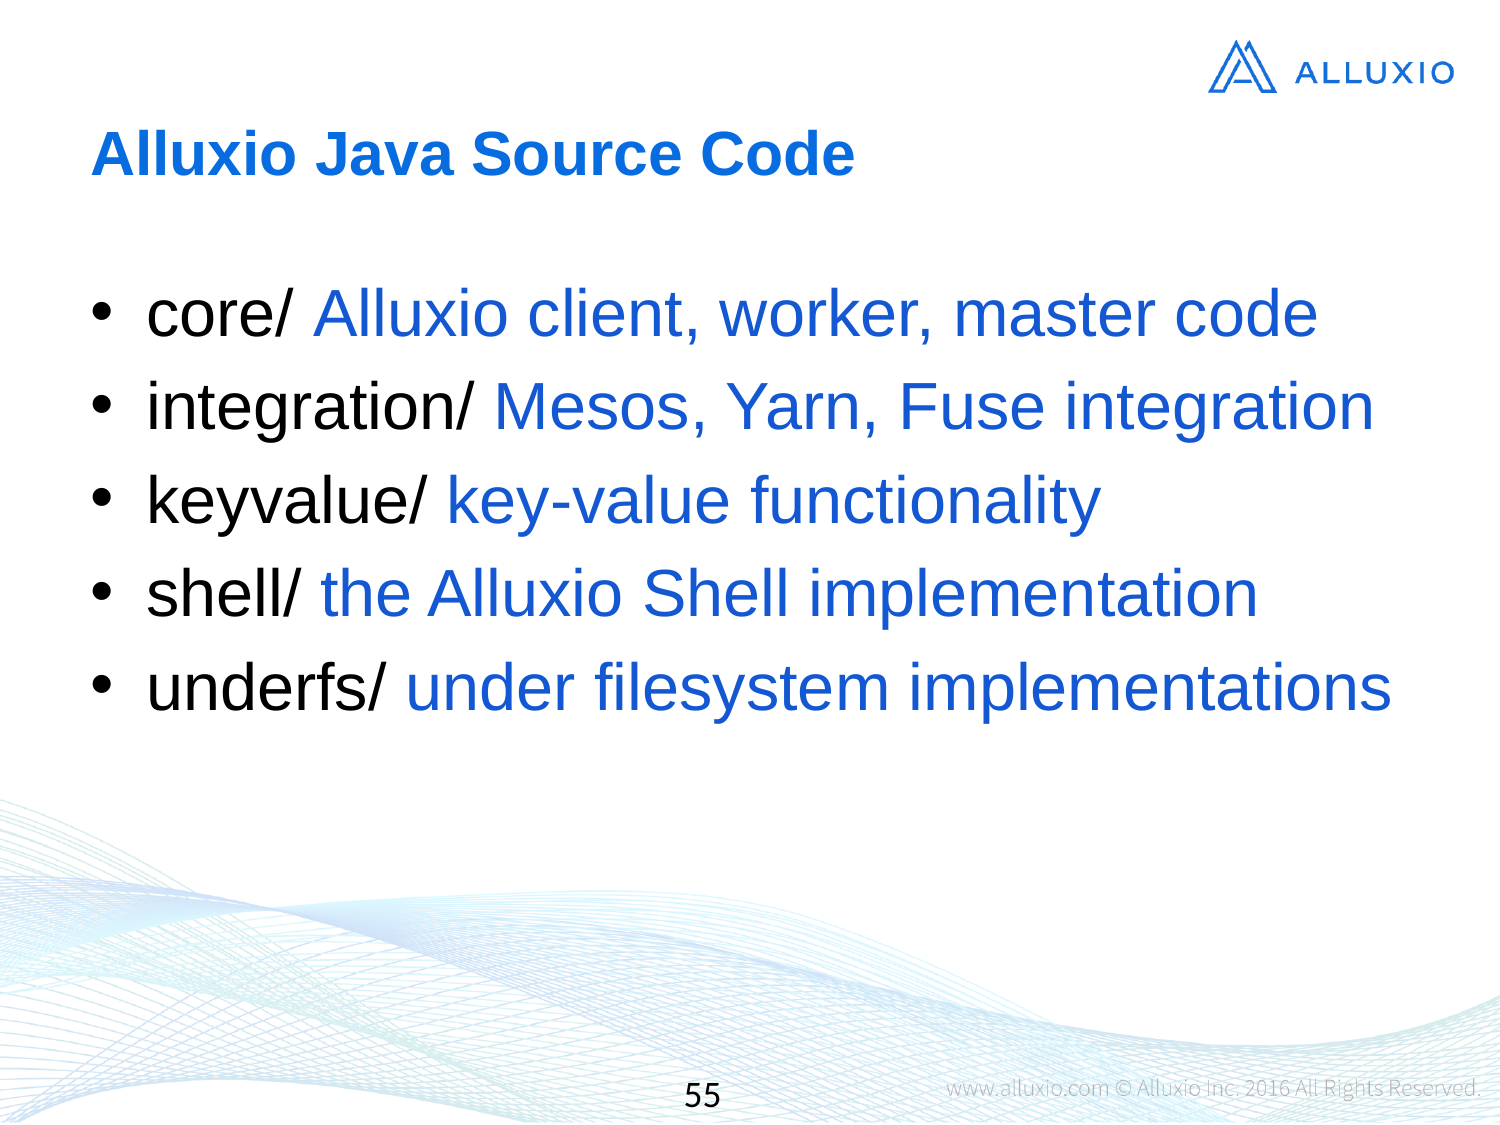

# Alluxio Java Source Code
core/ Alluxio client, worker, master code
integration/ Mesos, Yarn, Fuse integration
keyvalue/ key-value functionality
shell/ the Alluxio Shell implementation
underfs/ under filesystem implementations

55